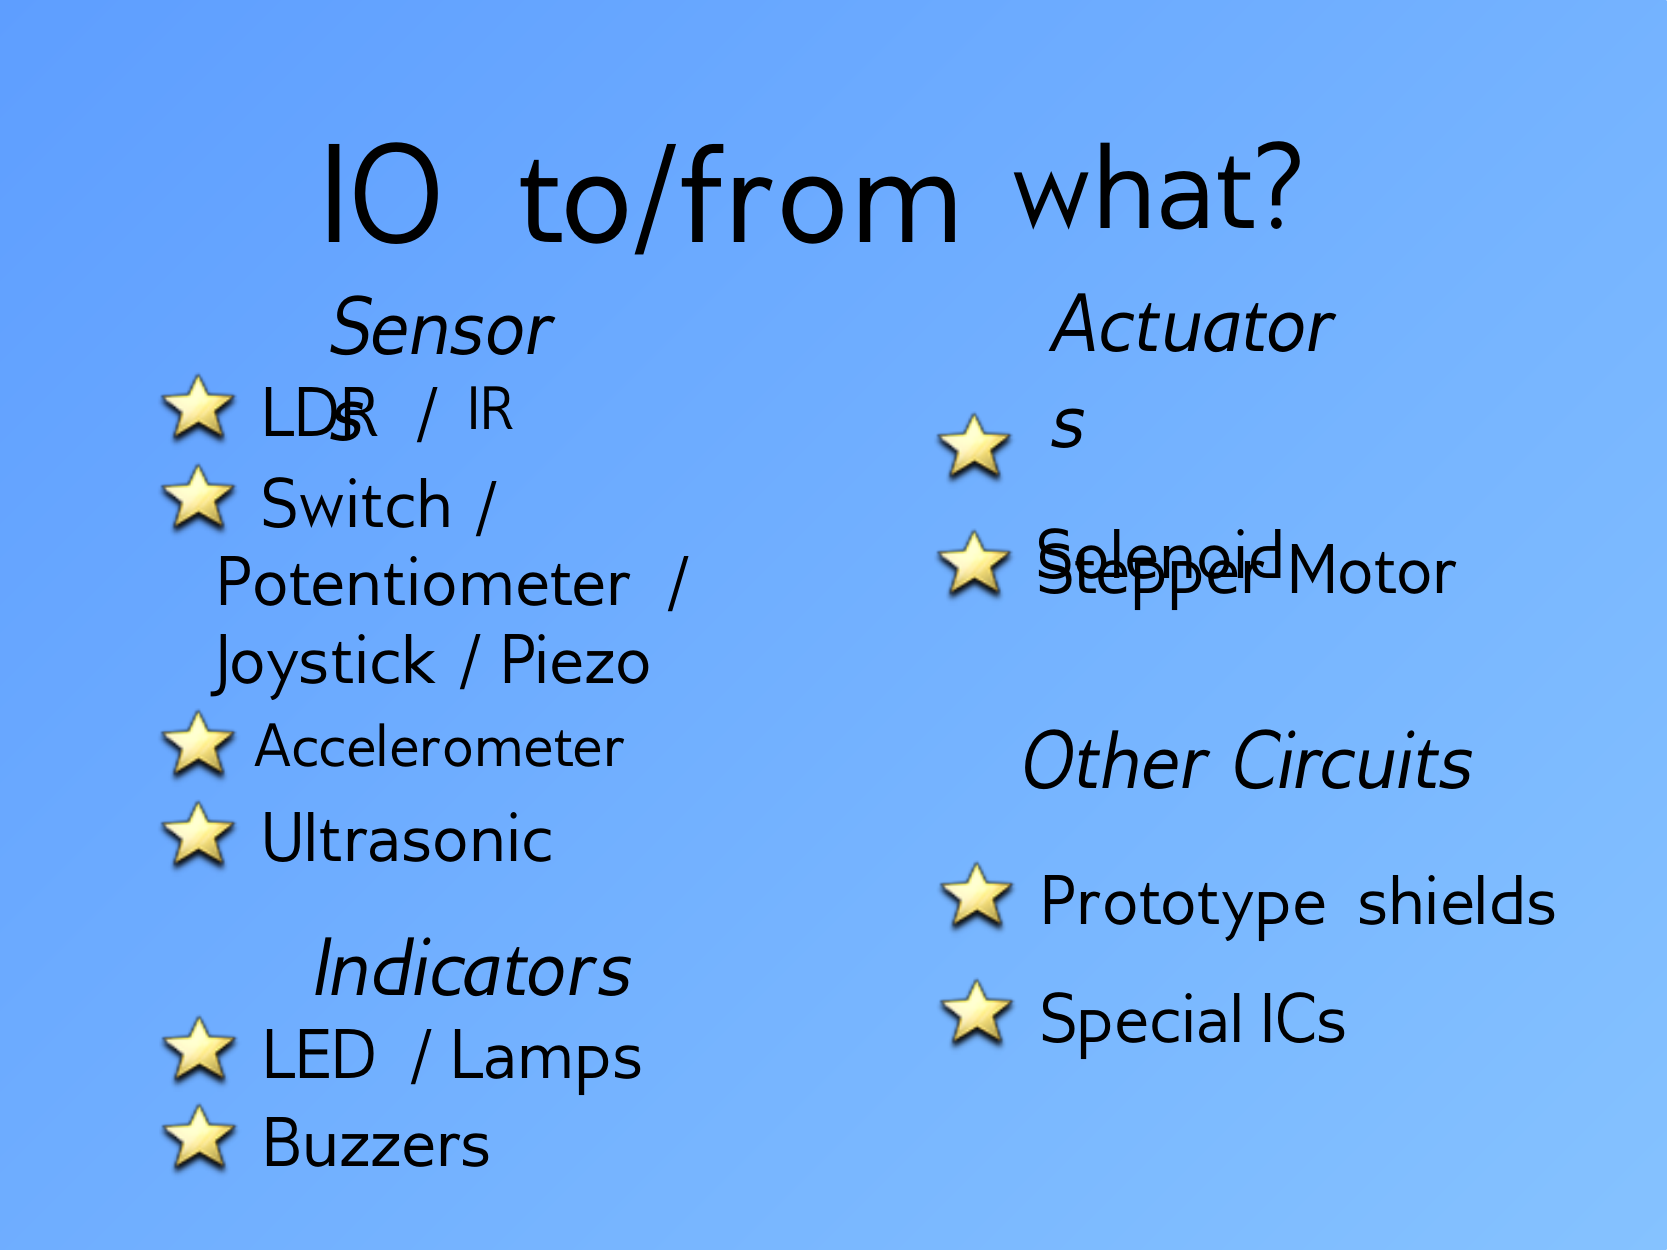

IO
to/from
what?
Actuators
Solenoid
Sensors

LDR
/
IR
/

Switch

Stepper
Motor
Potentiometer
/
Joystick
/
Piezo

Accelerometer
Ultrasonic
Indicators
Other
Circuits

Prototype
shields

Special
ICs

LED
/
Lamps

Buzzers